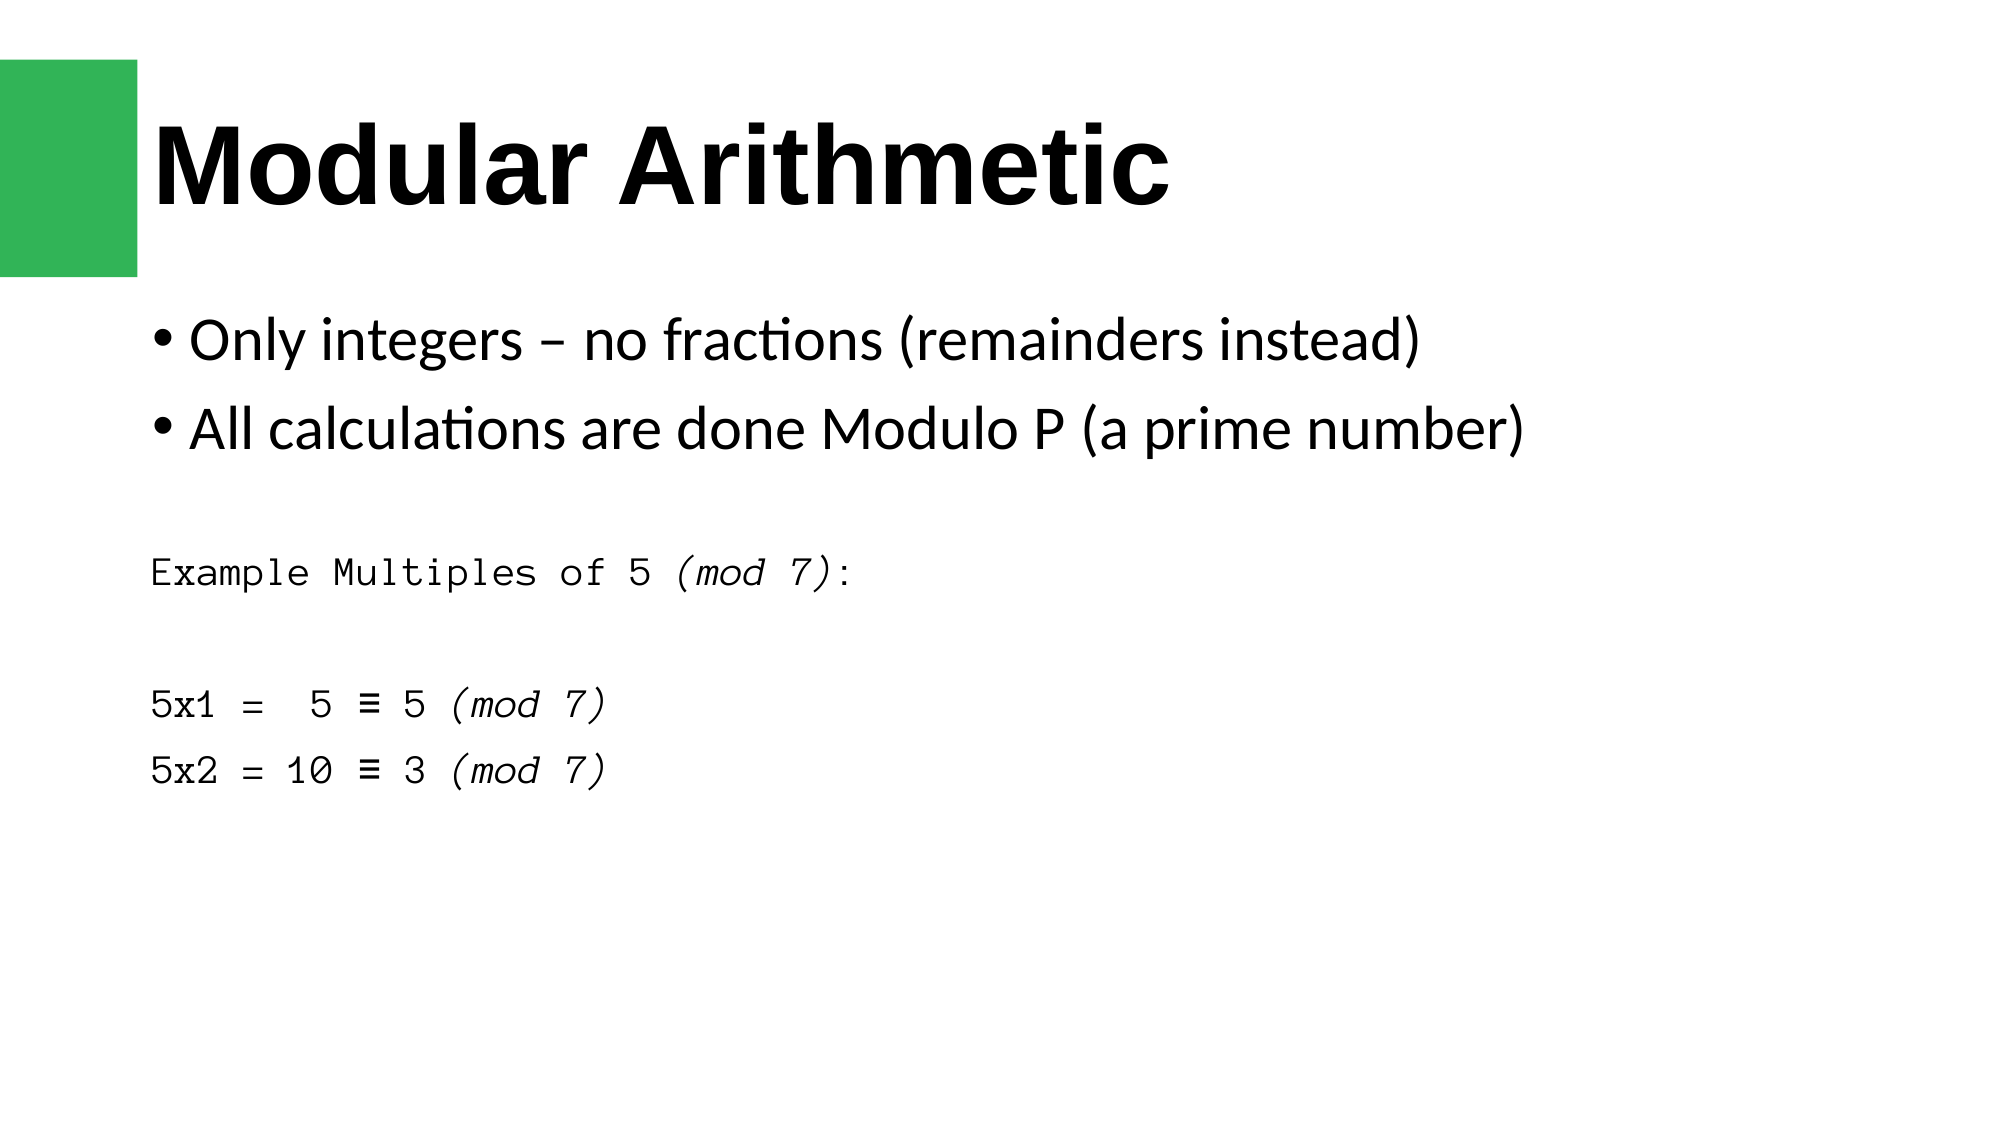

# Modular Arithmetic
Only integers – no fractions (remainders instead)
All calculations are done Modulo P (a prime number)

Example Multiples of 5 (mod 7):

5x1 =  5 ≡ 5 (mod 7)
5x2 = 10 ≡ 3 (mod 7)